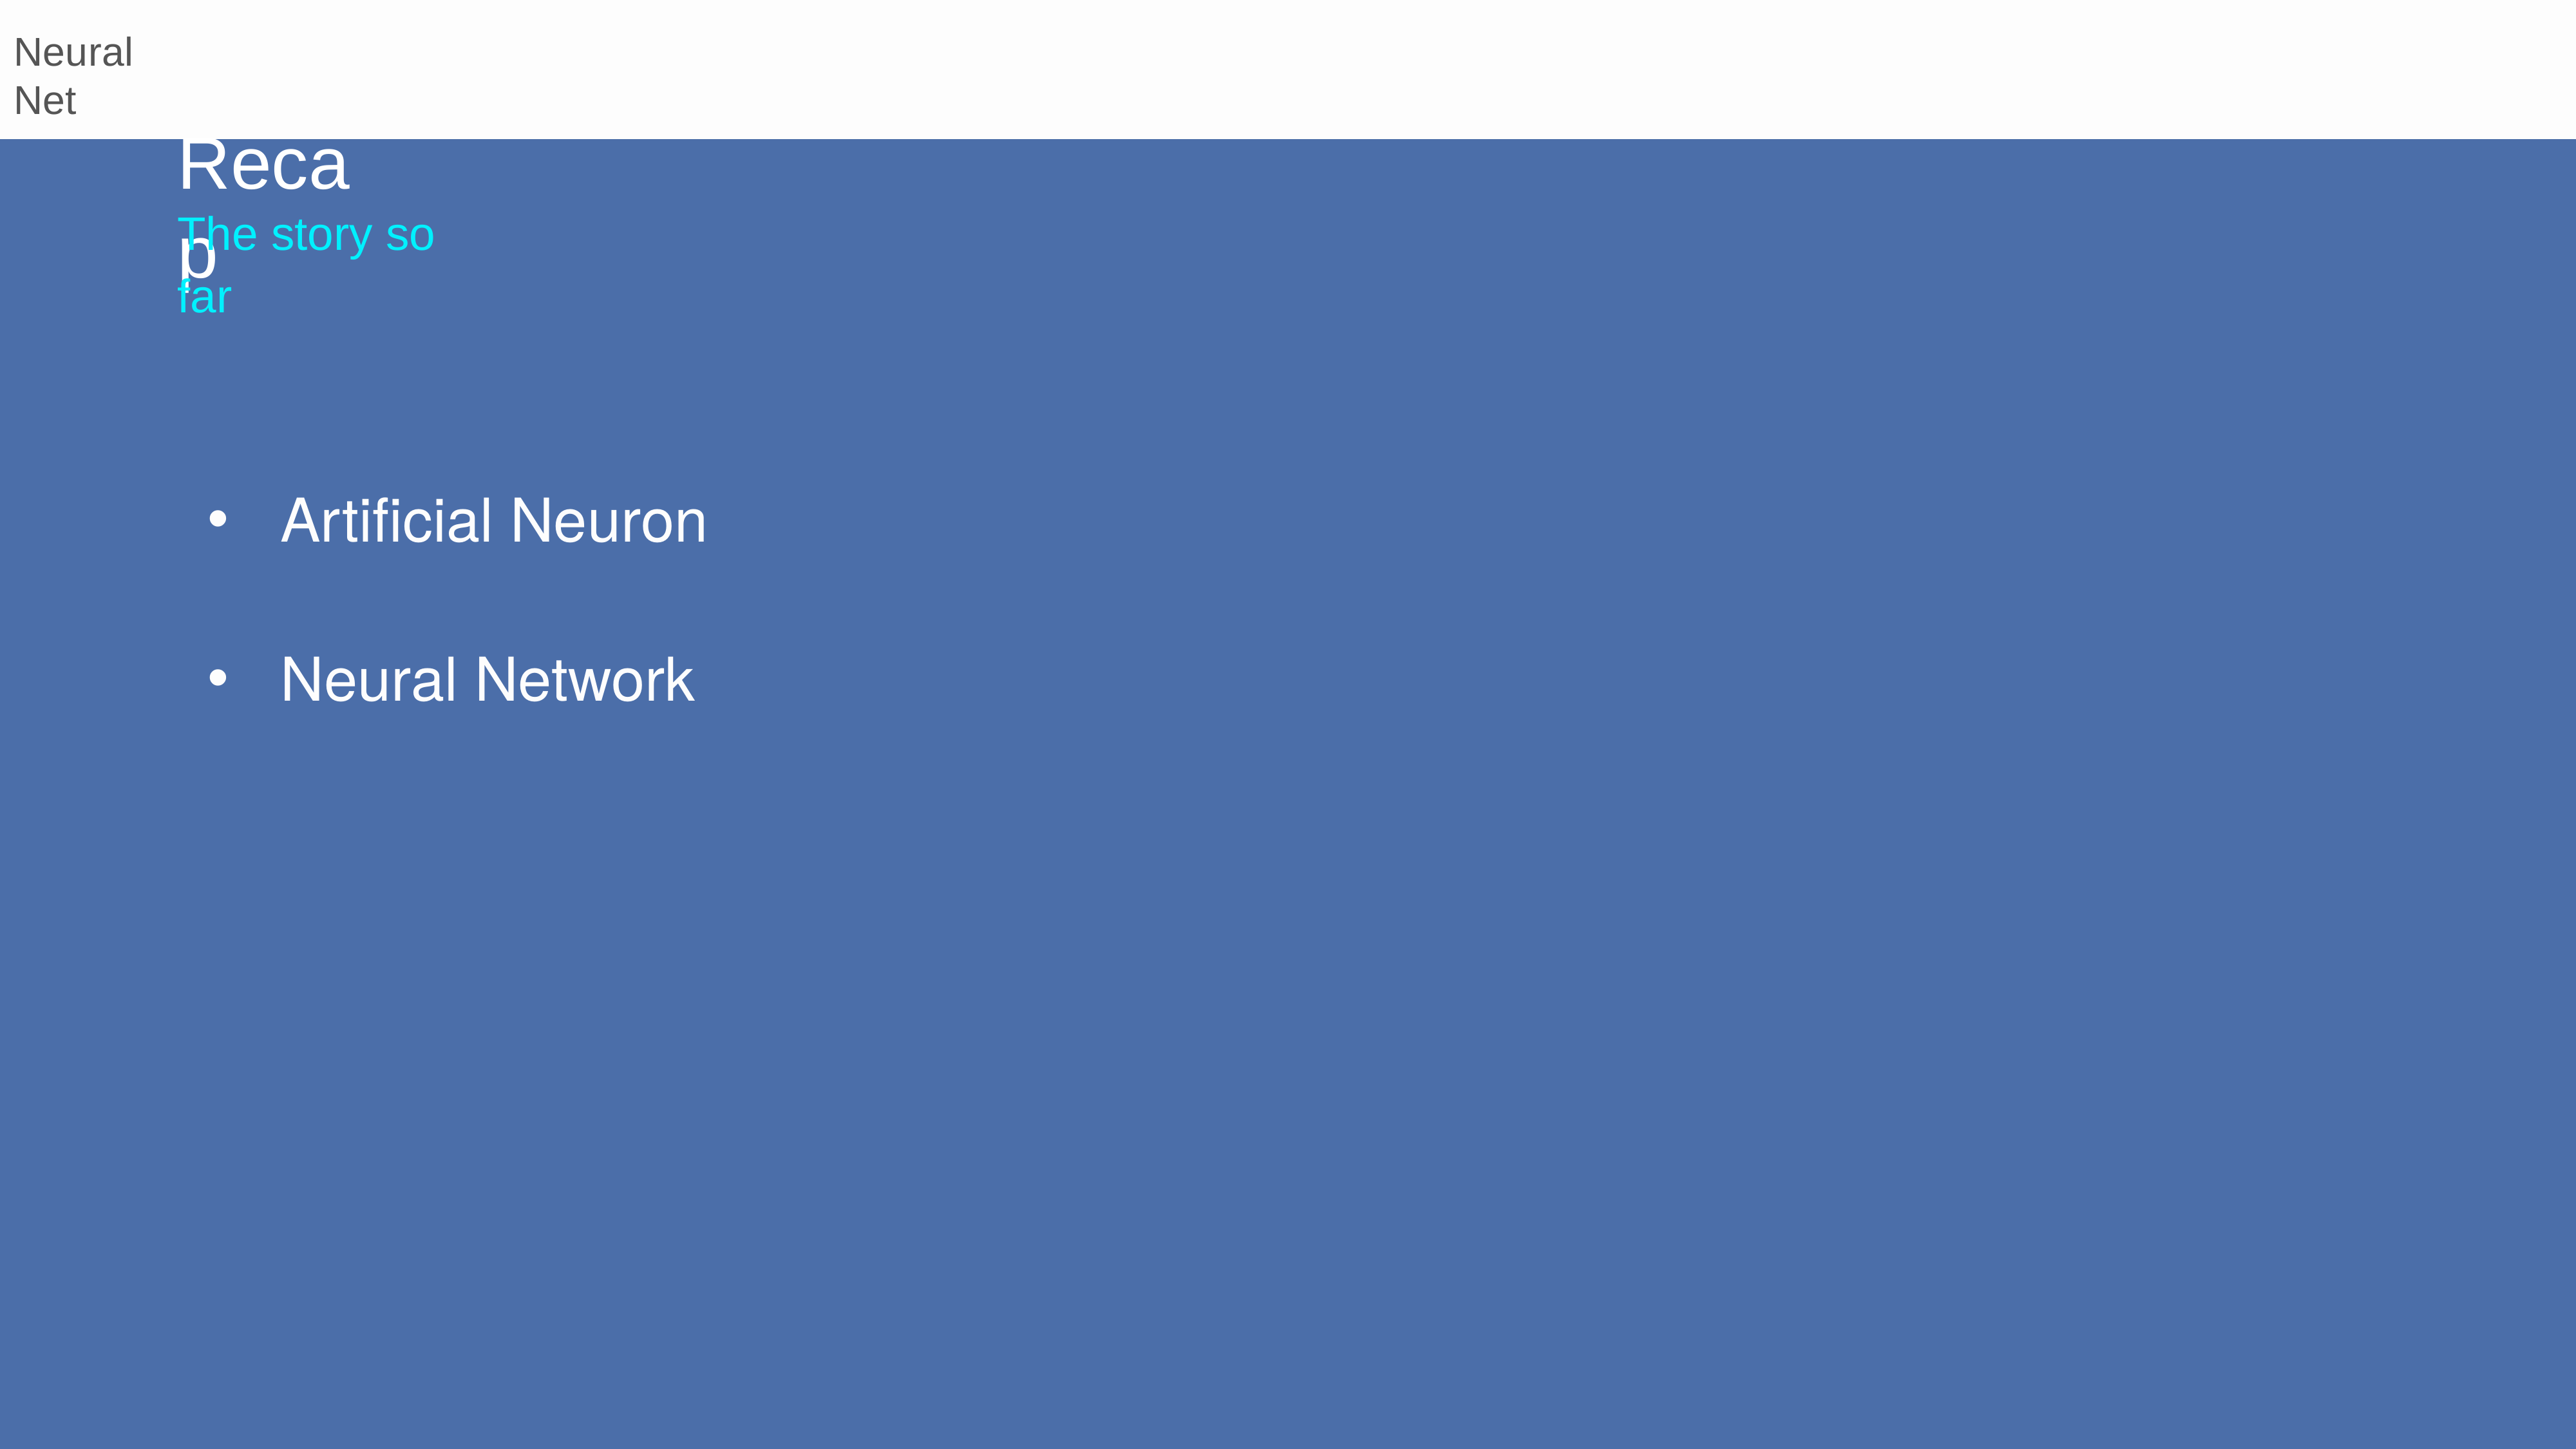

Neural Net

Recap
The story so far
Artificial Neuron

Neural Network